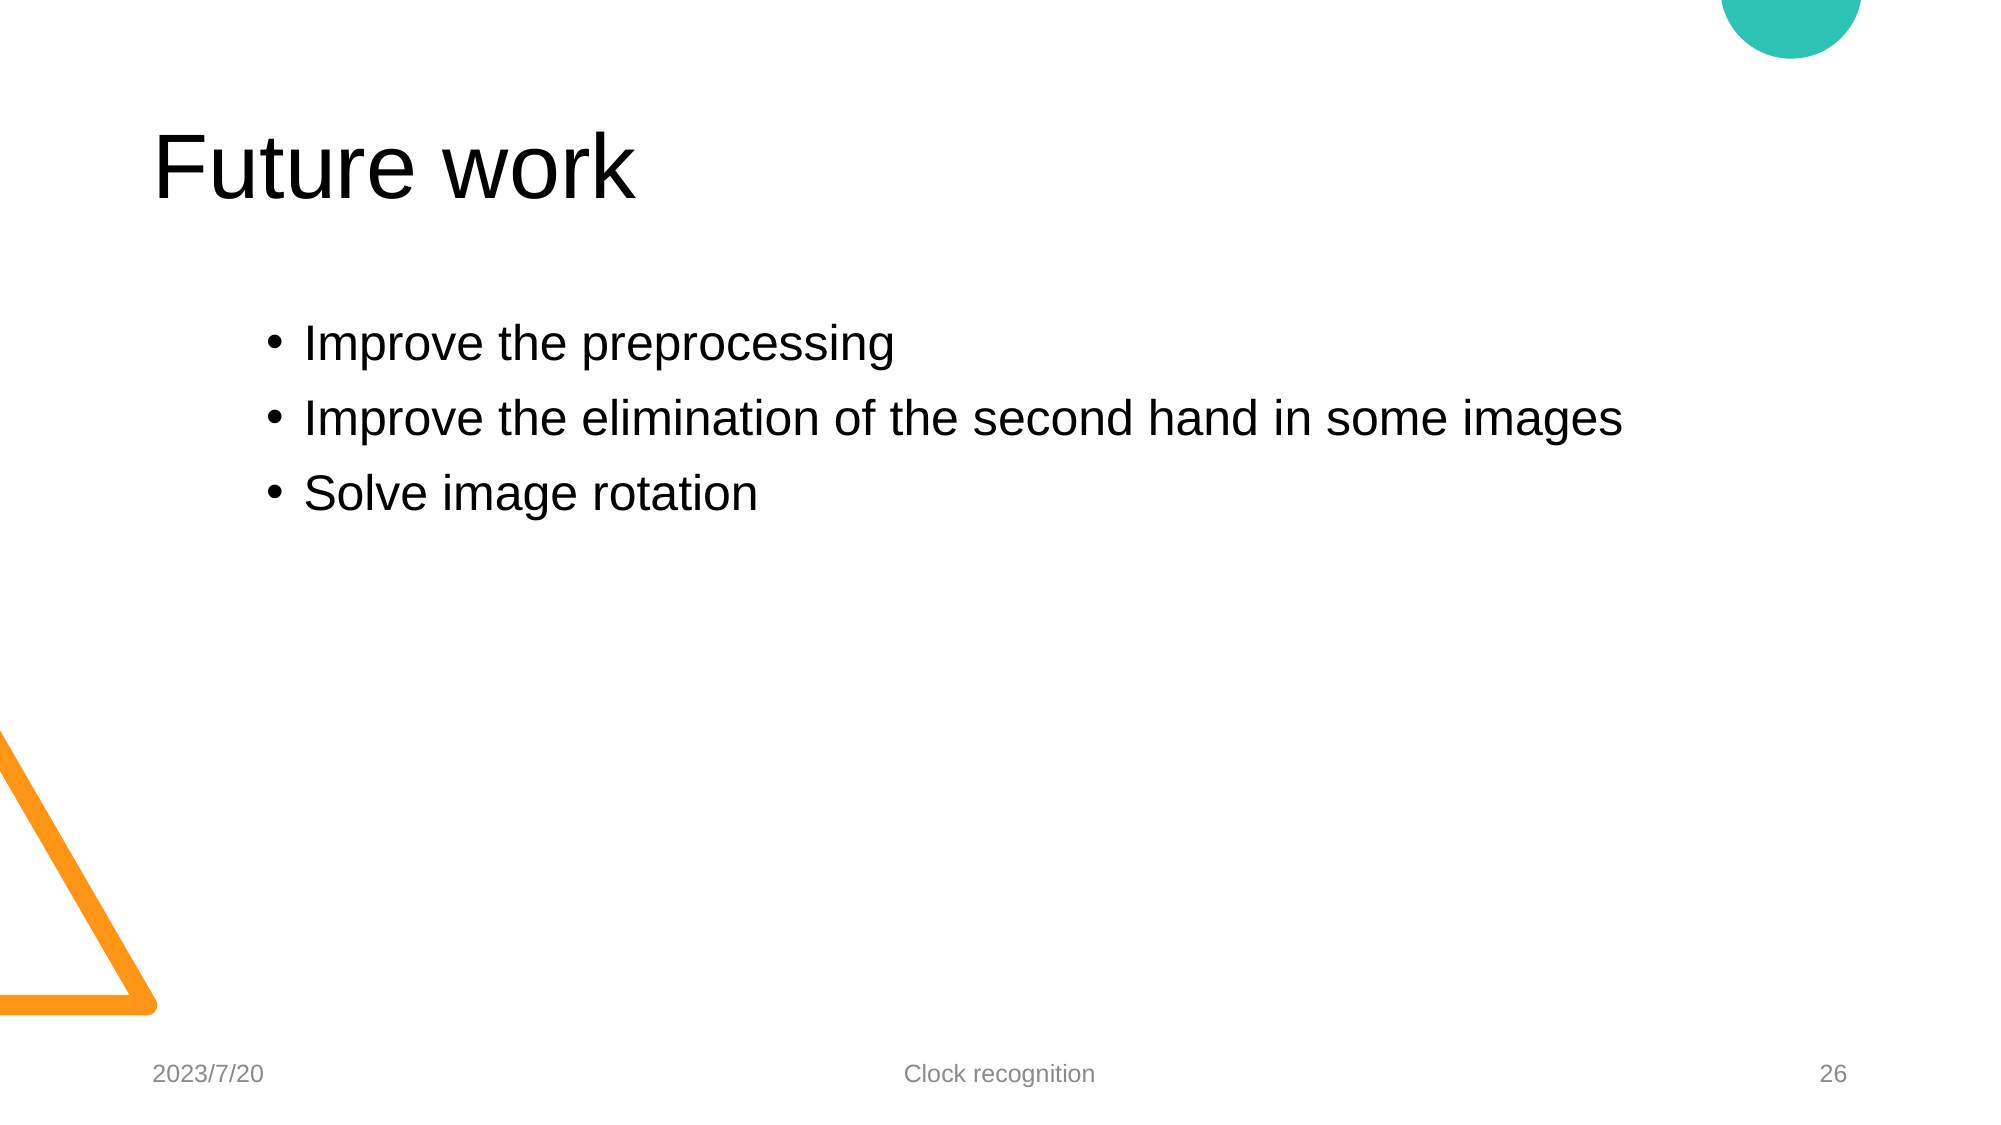

# Future work
Improve the preprocessing
Improve the elimination of the second hand in some images
Solve image rotation
2023/7/20
Clock recognition
26